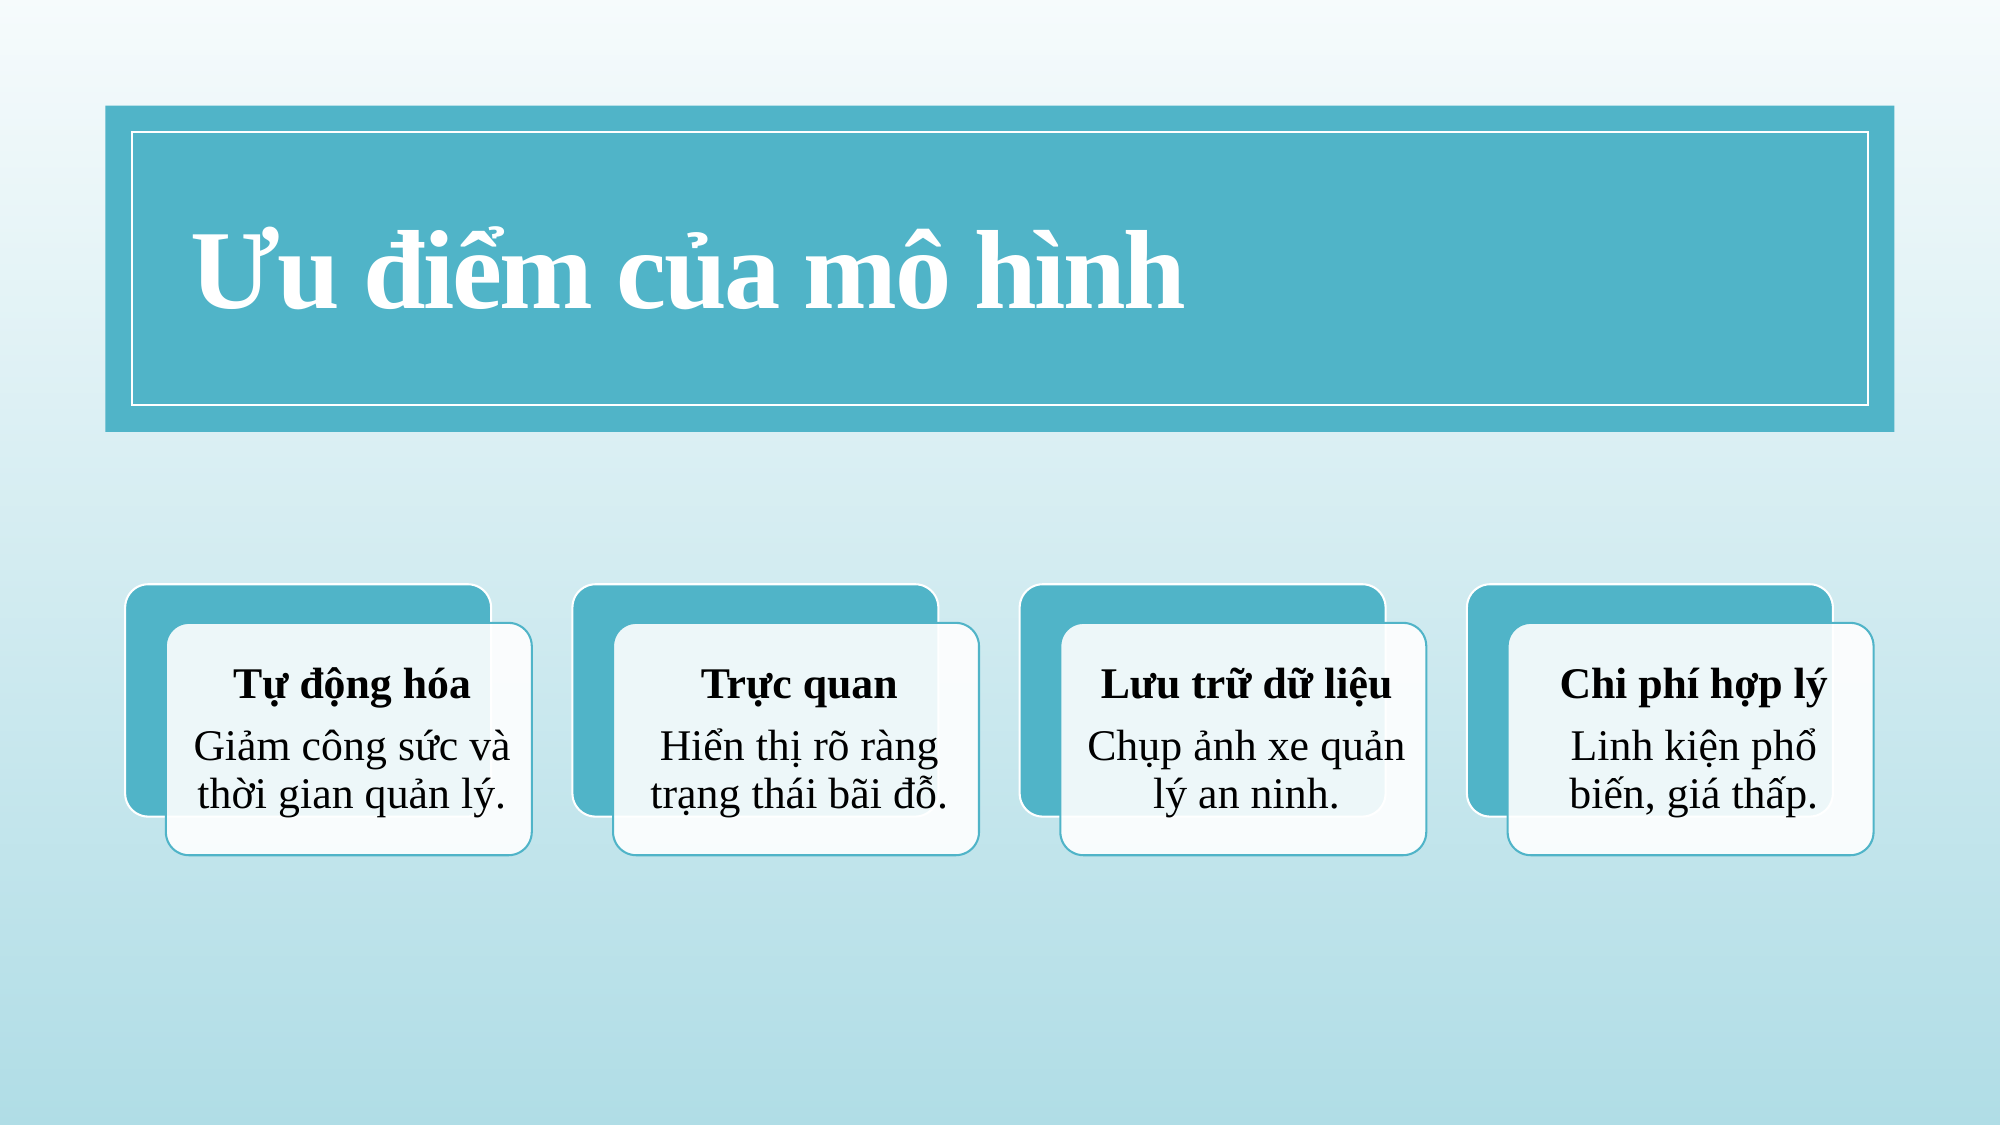

# Ưu điểm của mô hình
Tự động hóa
Giảm công sức và thời gian quản lý.
Trực quan
Hiển thị rõ ràng trạng thái bãi đỗ.
Lưu trữ dữ liệu
Chụp ảnh xe quản lý an ninh.
Chi phí hợp lý
Linh kiện phổ biến, giá thấp.